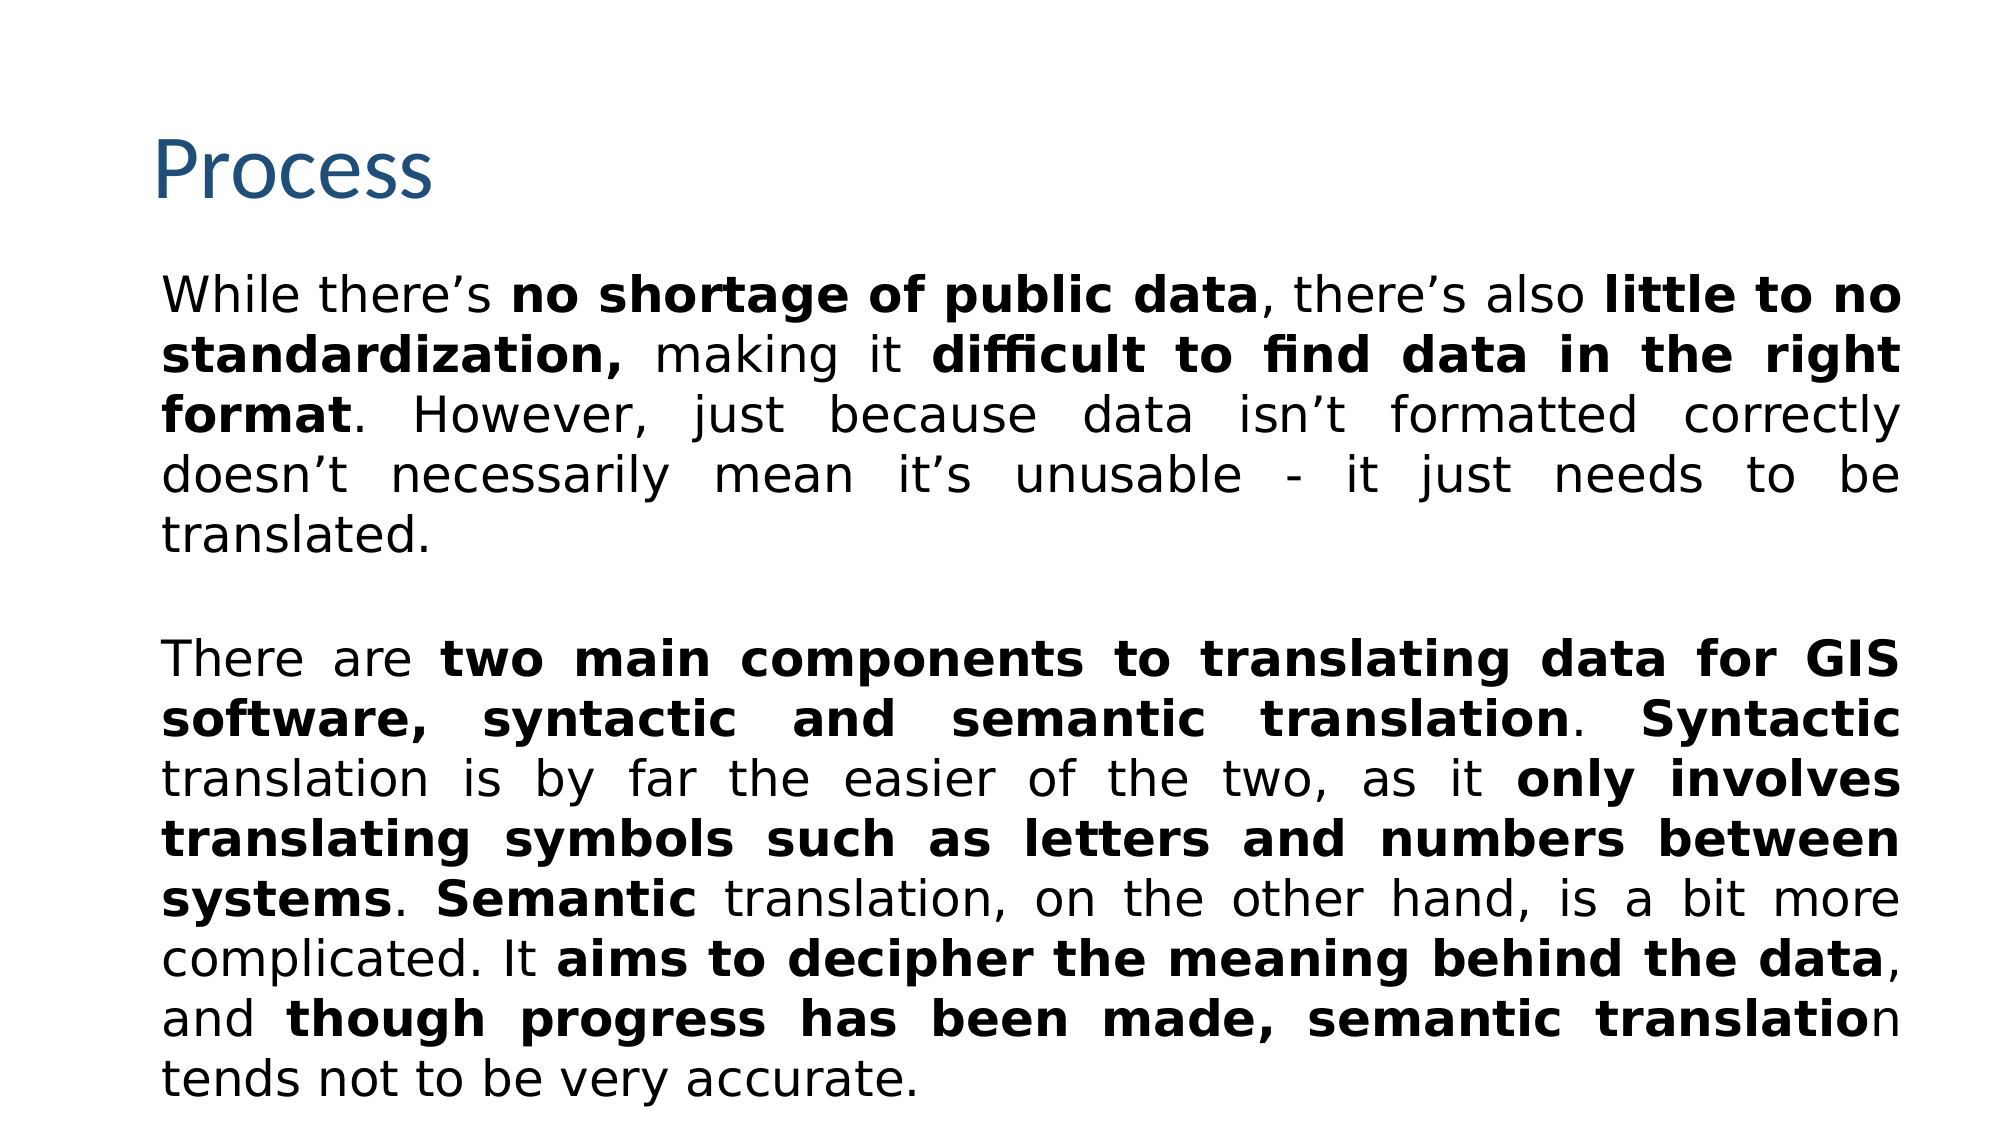

# Process
While there’s no shortage of public data, there’s also little to no standardization, making it difficult to find data in the right format. However, just because data isn’t formatted correctly doesn’t necessarily mean it’s unusable - it just needs to be translated.

There are two main components to translating data for GIS software, syntactic and semantic translation. Syntactic translation is by far the easier of the two, as it only involves translating symbols such as letters and numbers between systems. Semantic translation, on the other hand, is a bit more complicated. It aims to decipher the meaning behind the data, and though progress has been made, semantic translation tends not to be very accurate.